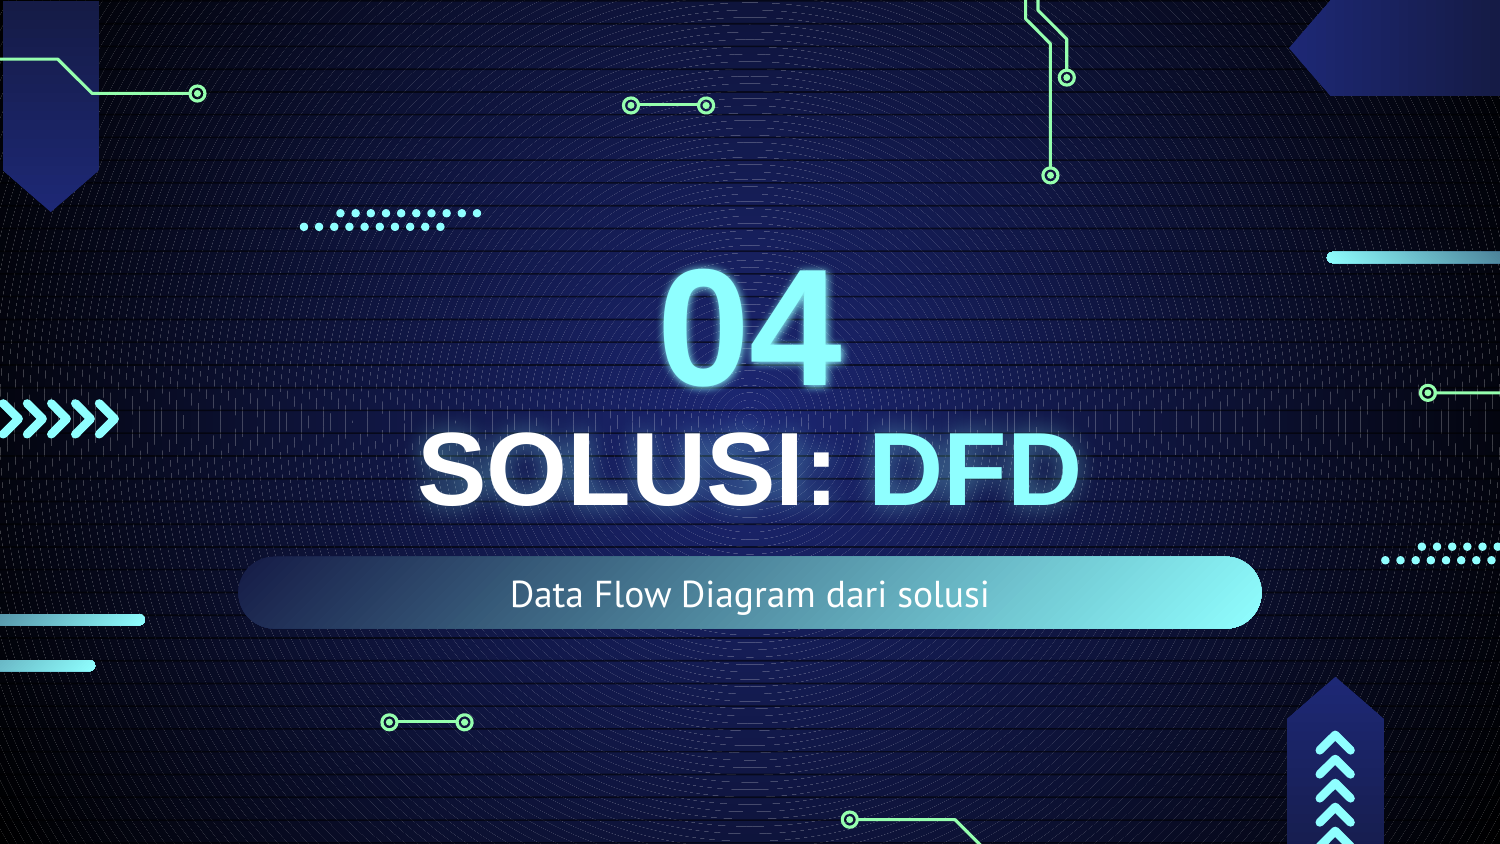

04
# SOLUSI: DFD

Data Flow Diagram dari solusi